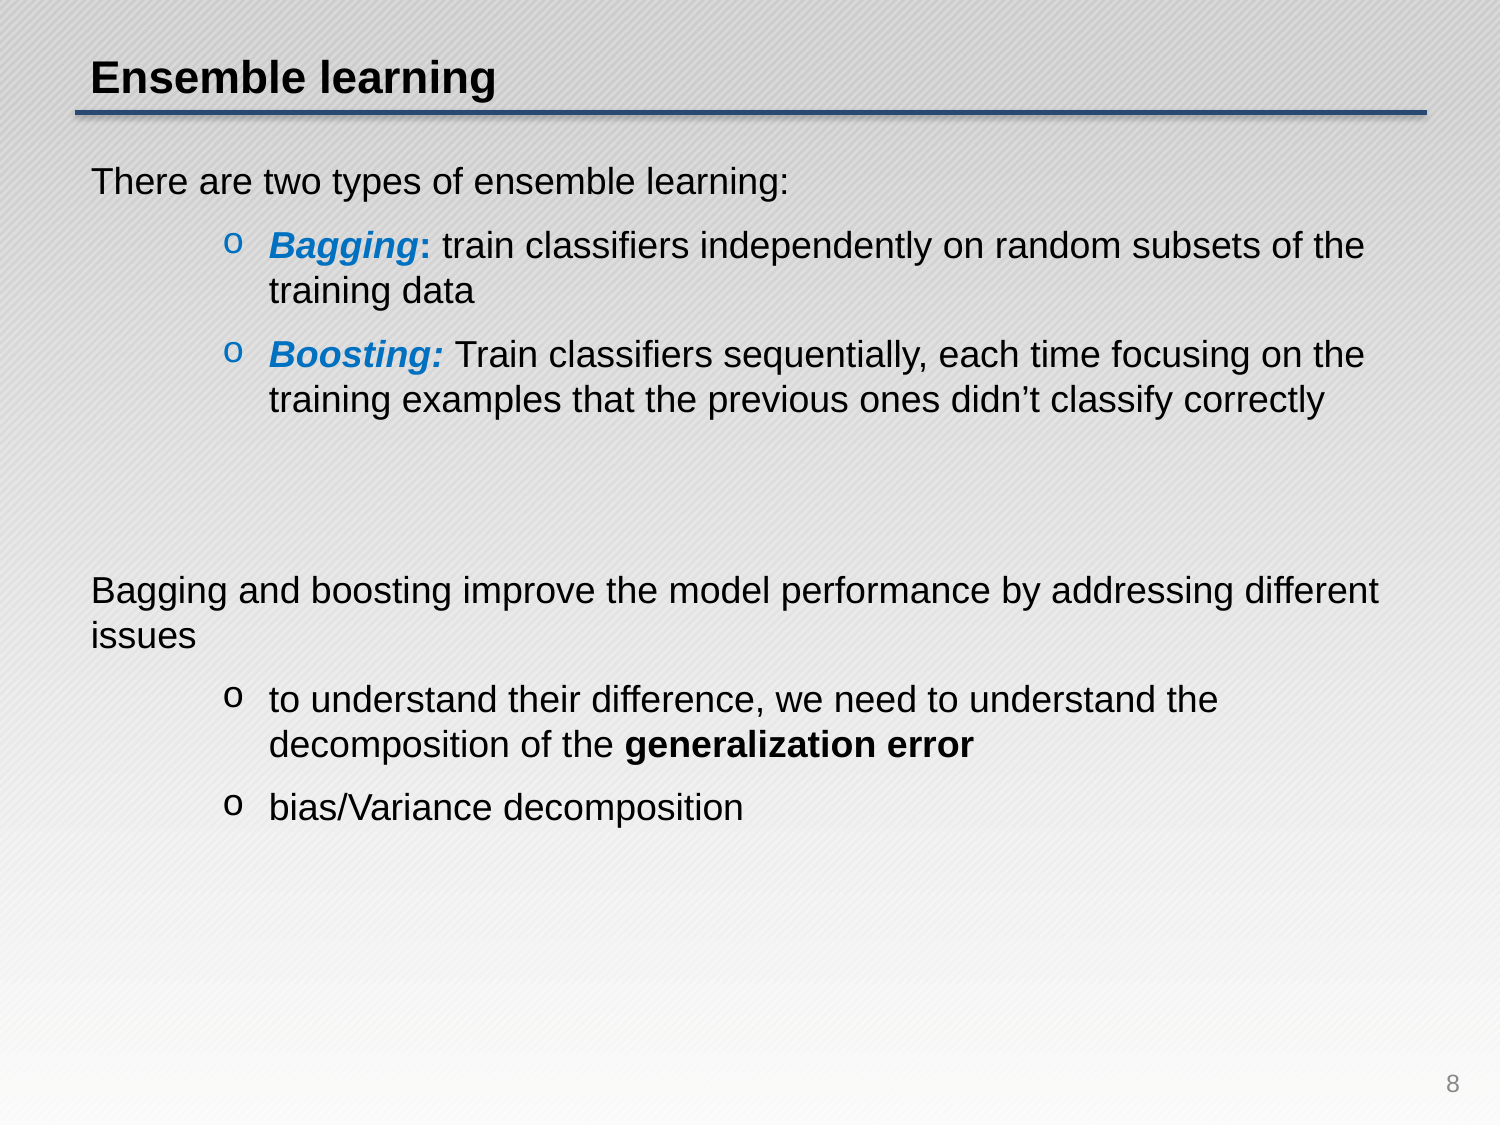

# Ensemble learning
There are two types of ensemble learning:
Bagging: train classifiers independently on random subsets of the training data
Boosting: Train classifiers sequentially, each time focusing on the training examples that the previous ones didn’t classify correctly

Bagging and boosting improve the model performance by addressing different issues
to understand their difference, we need to understand the decomposition of the generalization error
bias/Variance decomposition

8